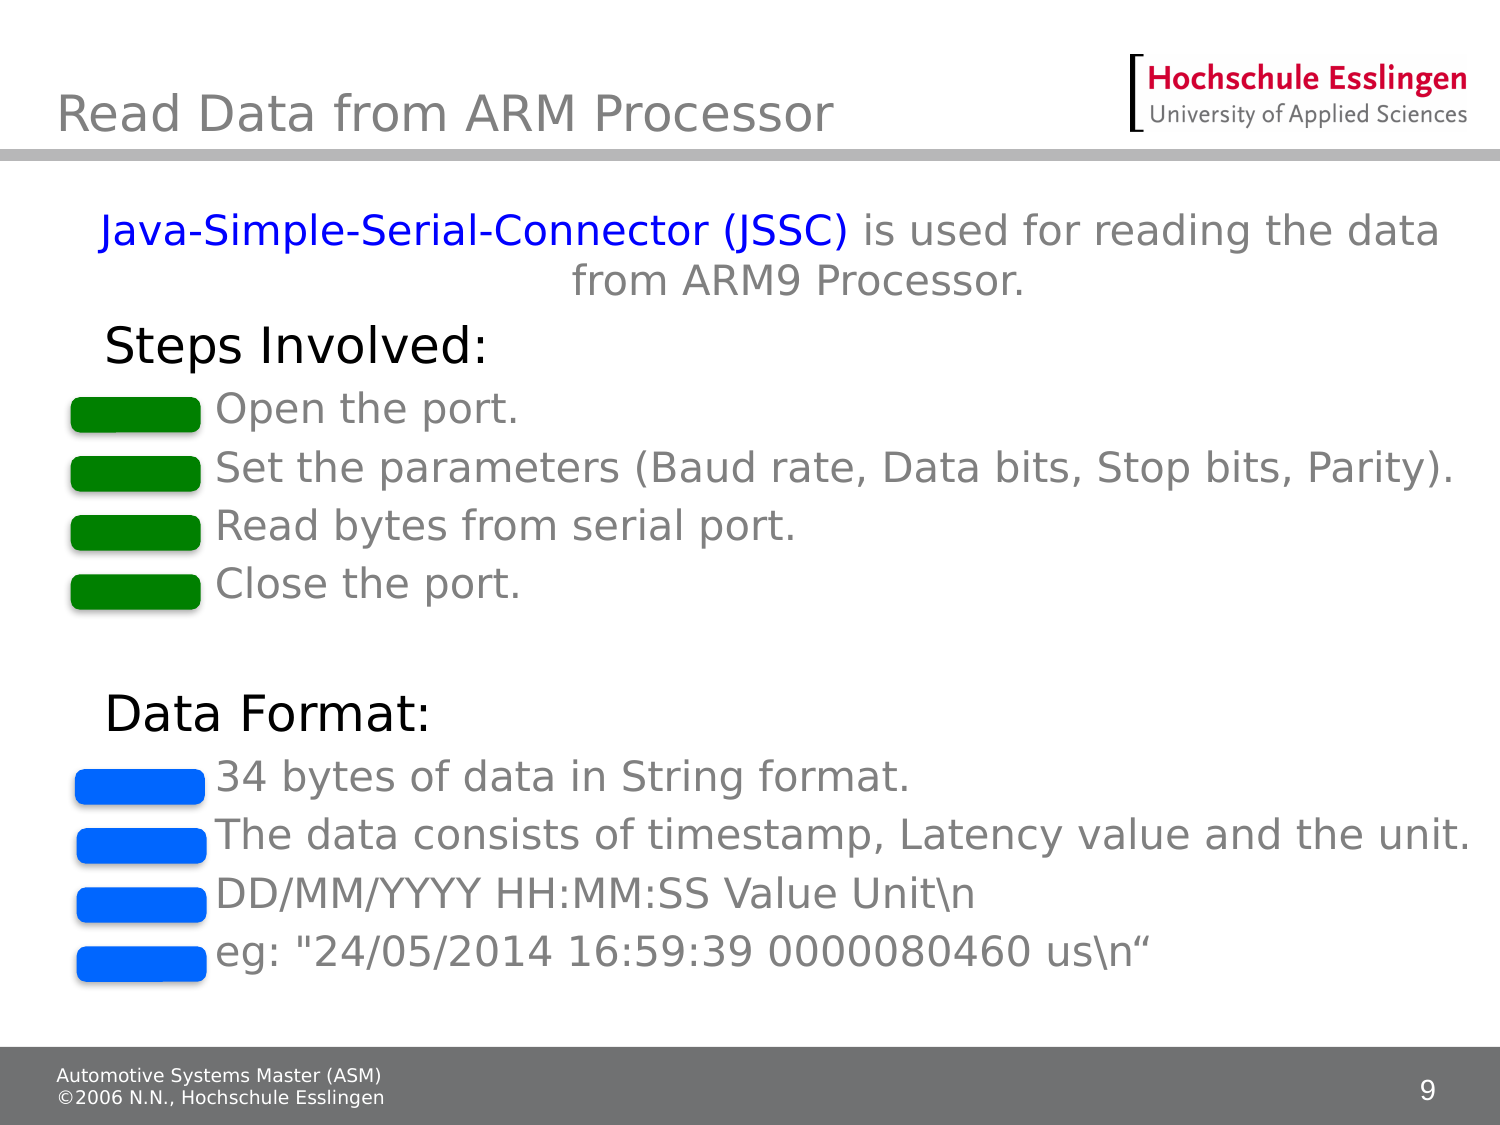

# Read Data from ARM Processor
Java-Simple-Serial-Connector (JSSC) is used for reading the data from ARM9 Processor.
   Steps Involved:
    Open the port.
    Set the parameters (Baud rate, Data bits, Stop bits, Parity).
    Read bytes from serial port.
    Close the port.

   Data Format:
    34 bytes of data in String format.
    The data consists of timestamp, Latency value and the unit.
    DD/MM/YYYY HH:MM:SS Value Unit\n
    eg: "24/05/2014 16:59:39 0000080460 us\n“

Automotive Systems Master (ASM)
©2006 N.N., Hochschule Esslingen